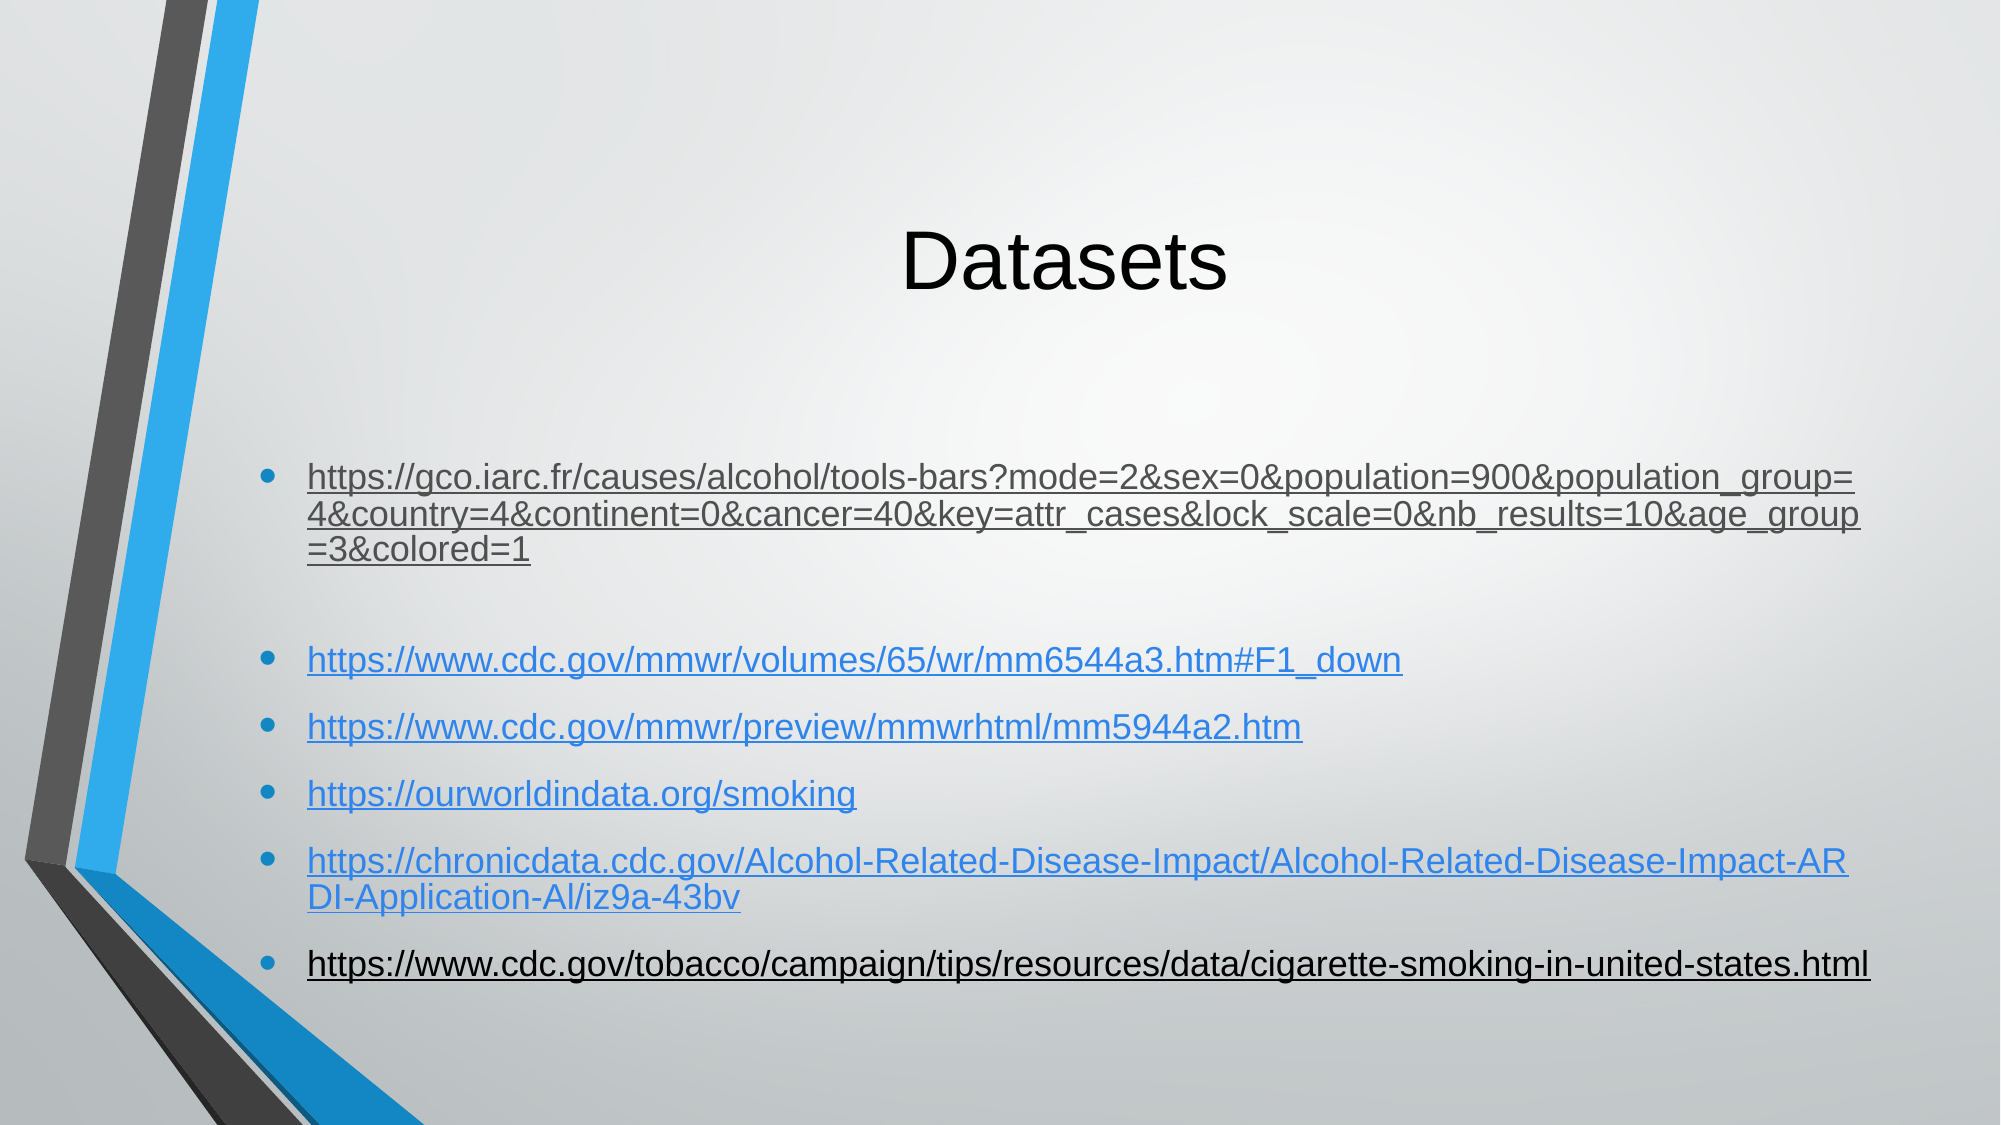

# Datasets
https://gco.iarc.fr/causes/alcohol/tools-bars?mode=2&sex=0&population=900&population_group=4&country=4&continent=0&cancer=40&key=attr_cases&lock_scale=0&nb_results=10&age_group=3&colored=1
https://www.cdc.gov/mmwr/volumes/65/wr/mm6544a3.htm#F1_down
https://www.cdc.gov/mmwr/preview/mmwrhtml/mm5944a2.htm
https://ourworldindata.org/smoking
https://chronicdata.cdc.gov/Alcohol-Related-Disease-Impact/Alcohol-Related-Disease-Impact-ARDI-Application-Al/iz9a-43bv
https://www.cdc.gov/tobacco/campaign/tips/resources/data/cigarette-smoking-in-united-states.html